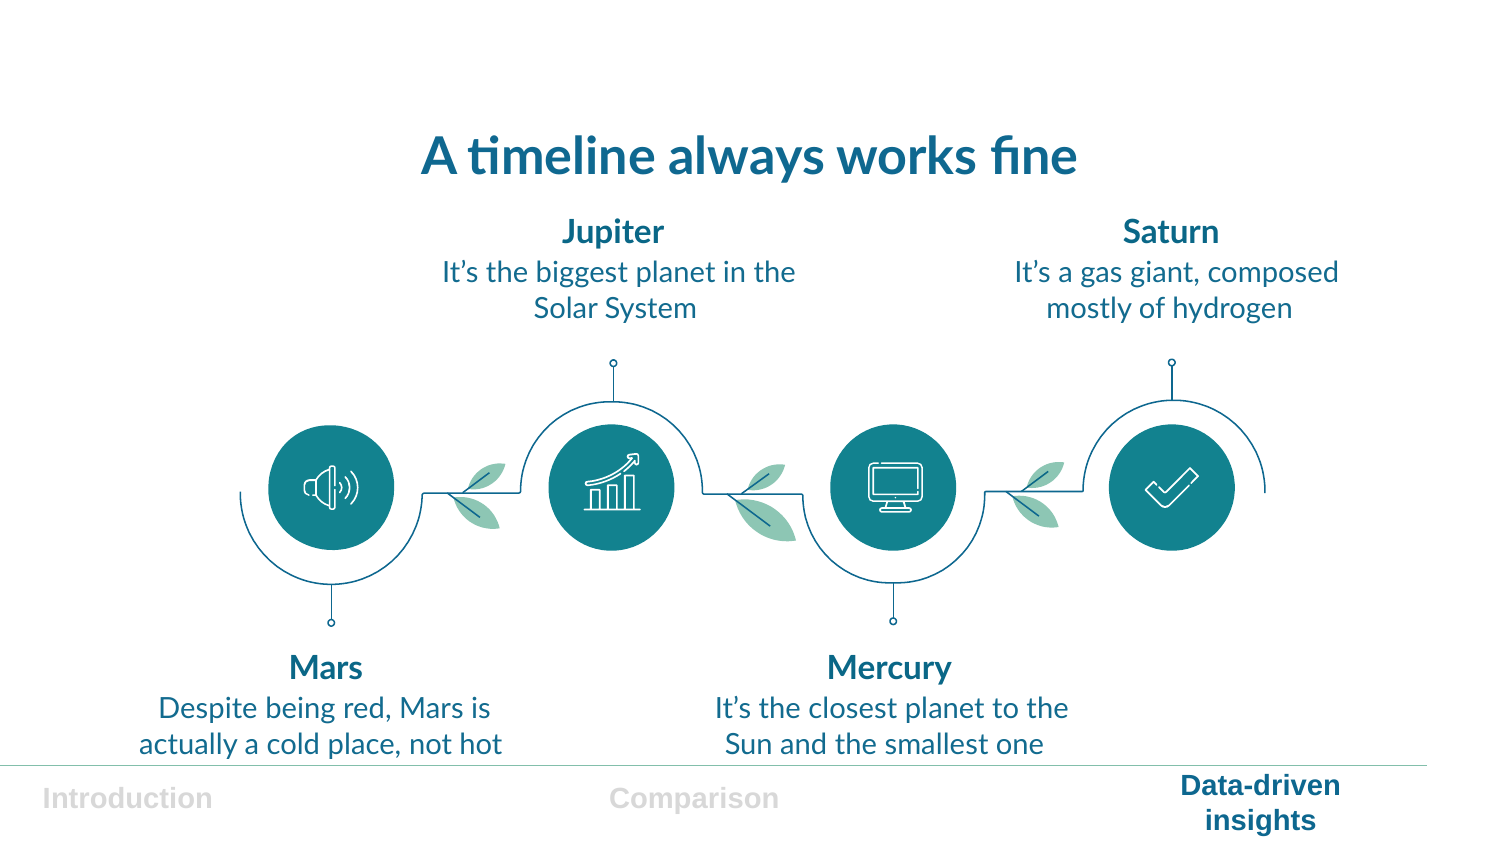

# A timeline always works fine
Jupiter
Saturn
 It’s the biggest planet in the Solar System
 It’s a gas giant, composed mostly of hydrogen

Mars
Mercury
Despite being red, Mars is actually a cold place, not hot
 It’s the closest planet to the Sun and the smallest one